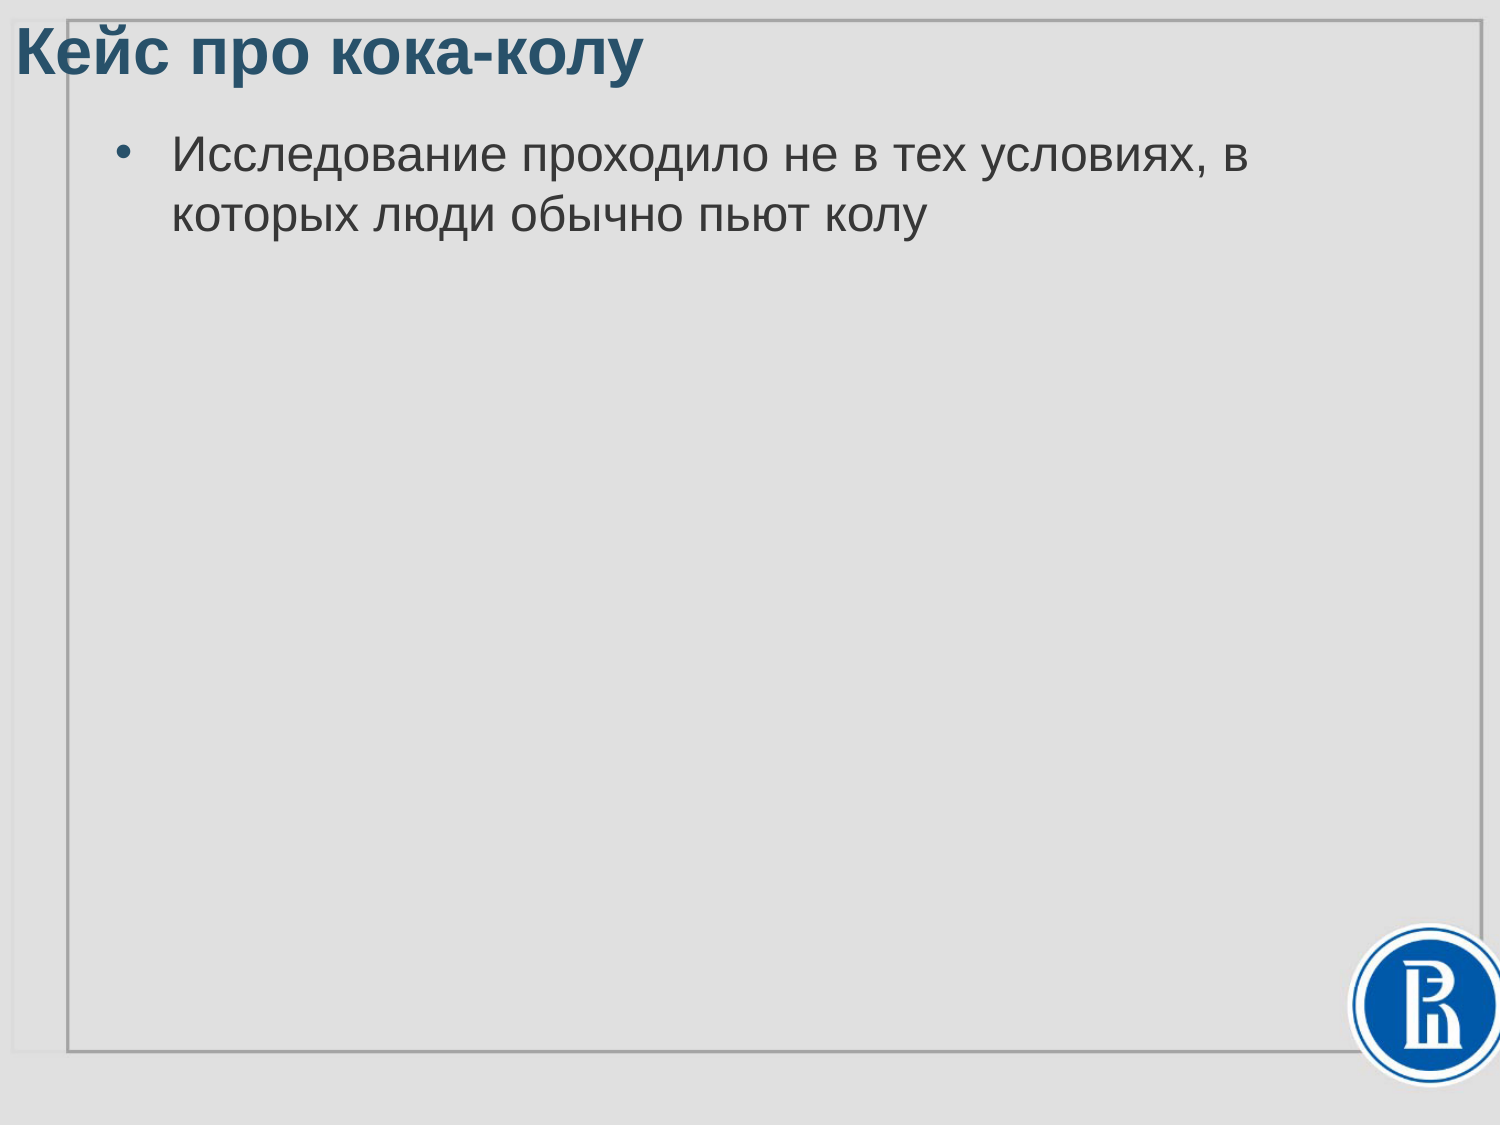

# Кейс про кока-колу
Исследование проходило не в тех условиях, в которых люди обычно пьют колу